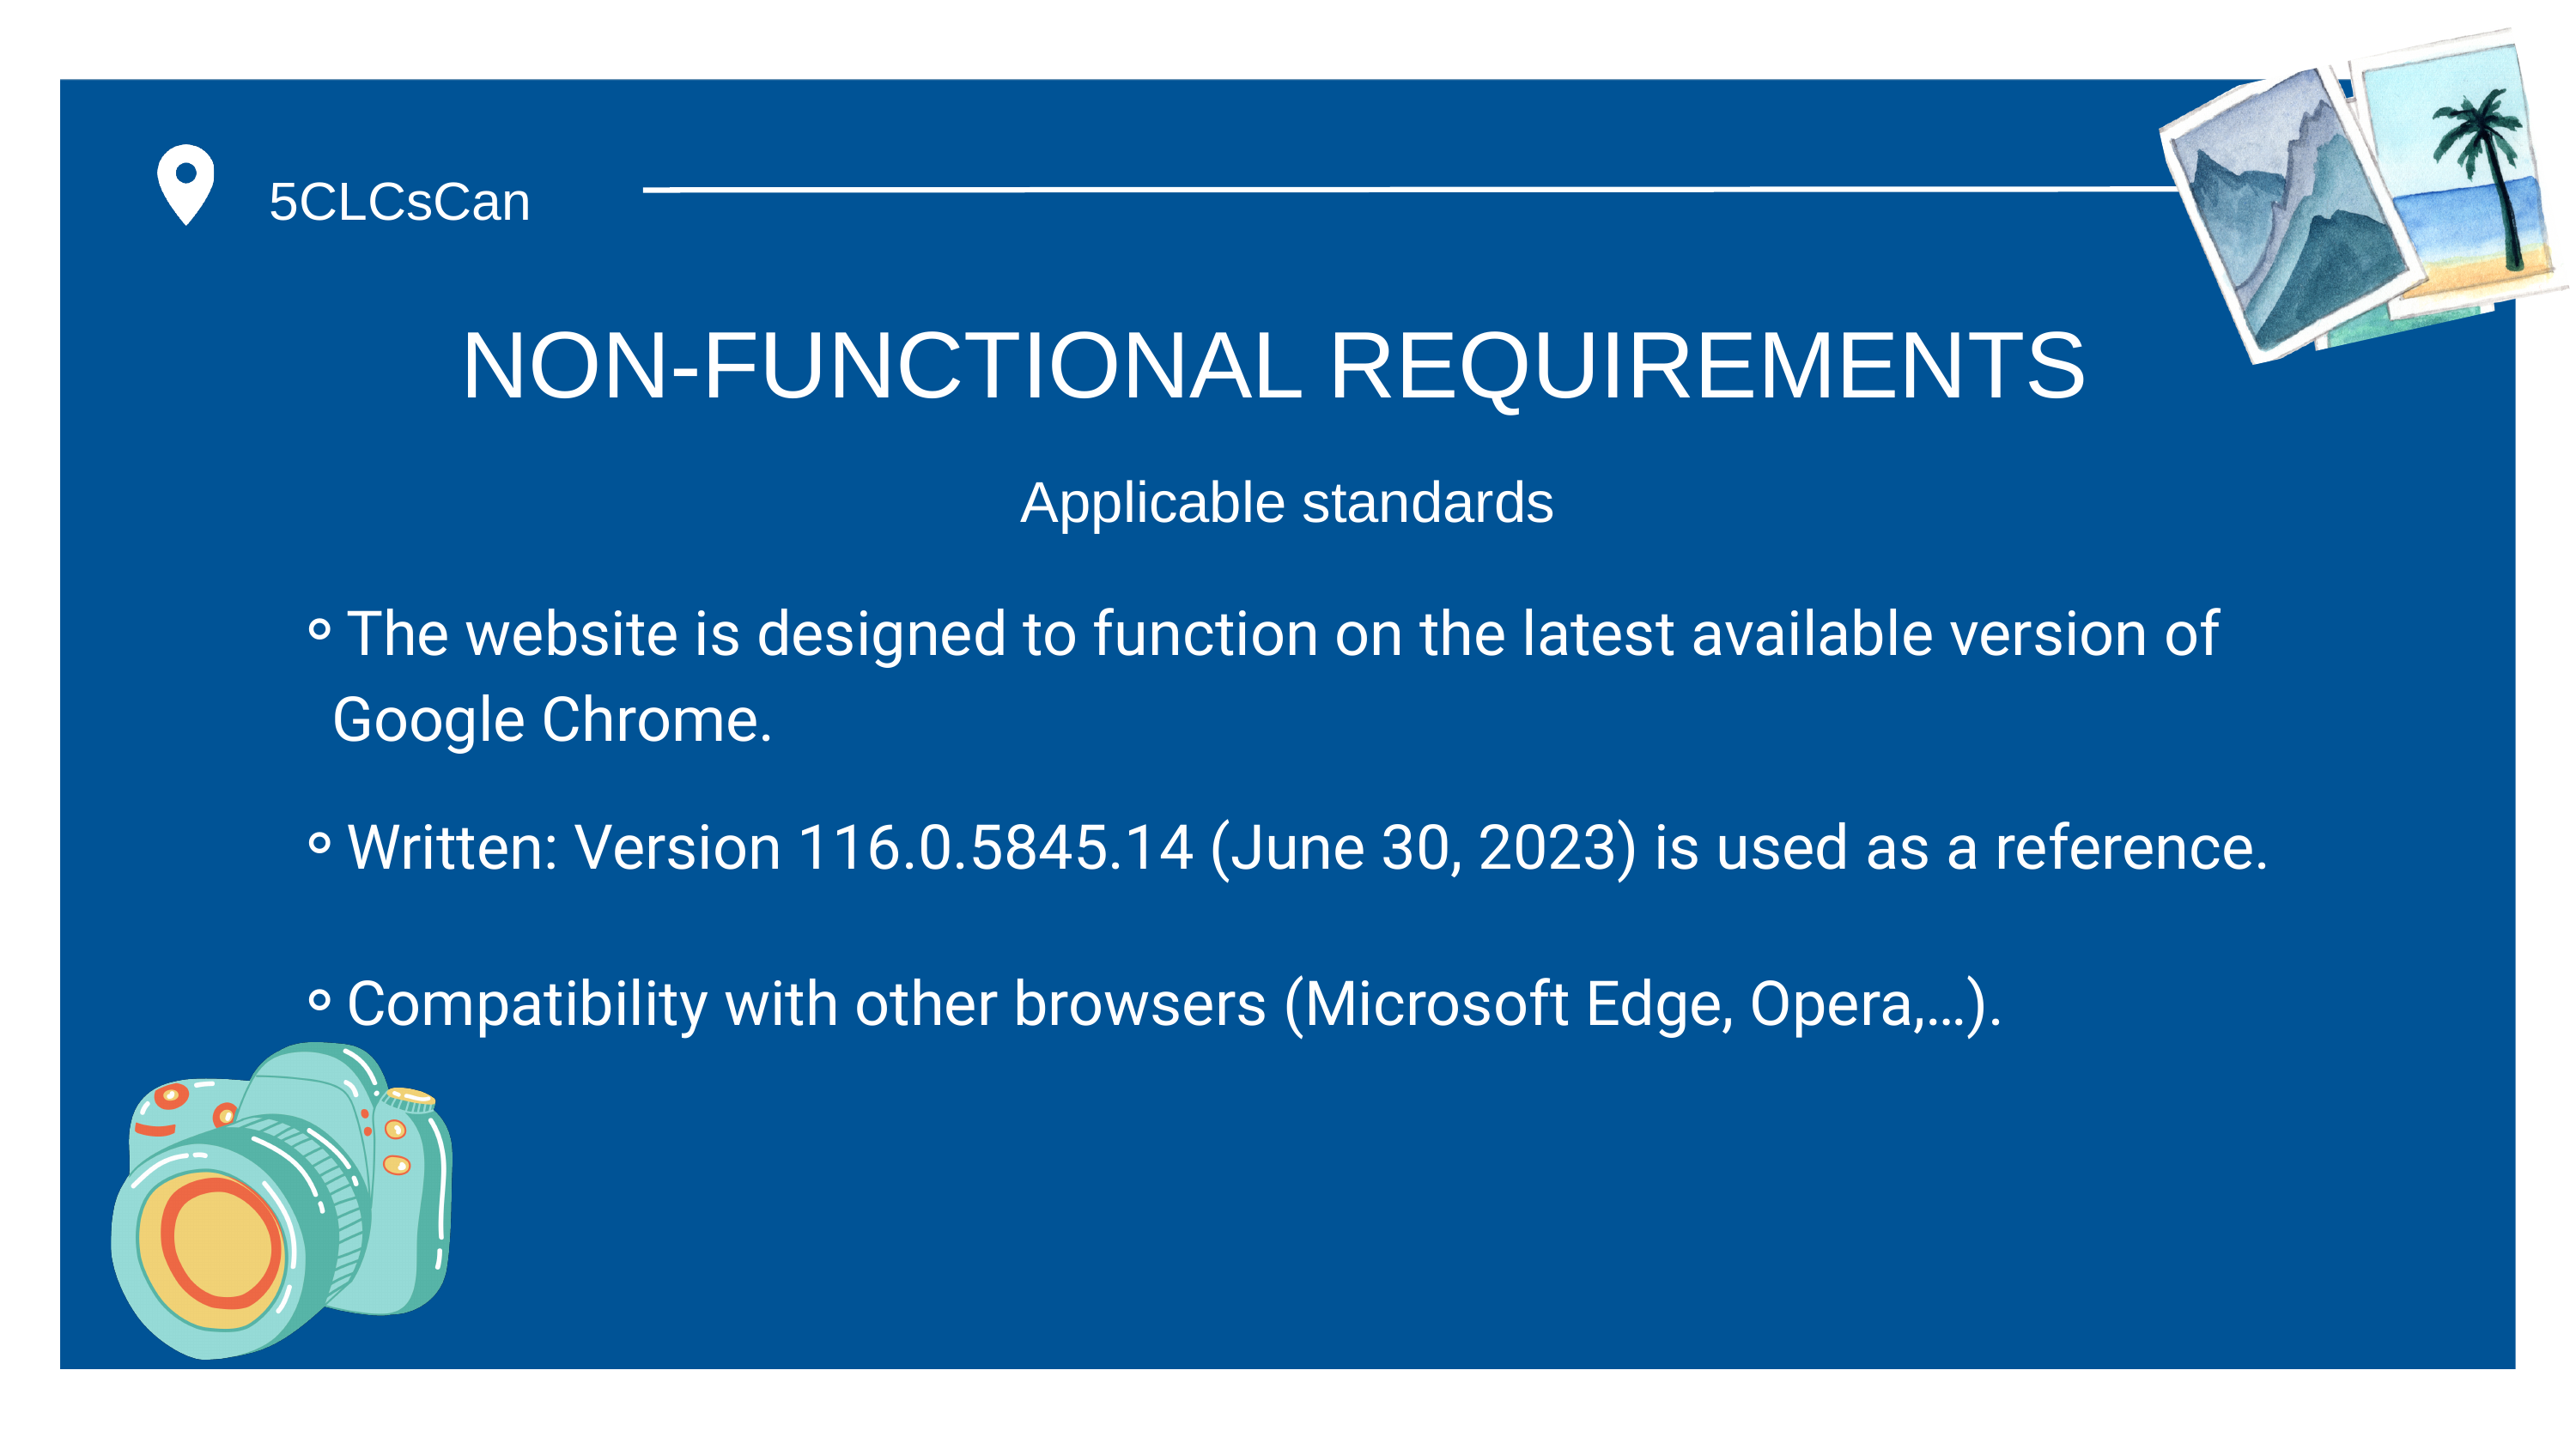

5CLCsCan

NON-FUNCTIONAL REQUIREMENTS
 Applicable standards
The website is designed to function on the latest available version of Google Chrome.
Written: Version 116.0.5845.14 (June 30, 2023) is used as a reference.
Compatibility with other browsers (Microsoft Edge, Opera,…).